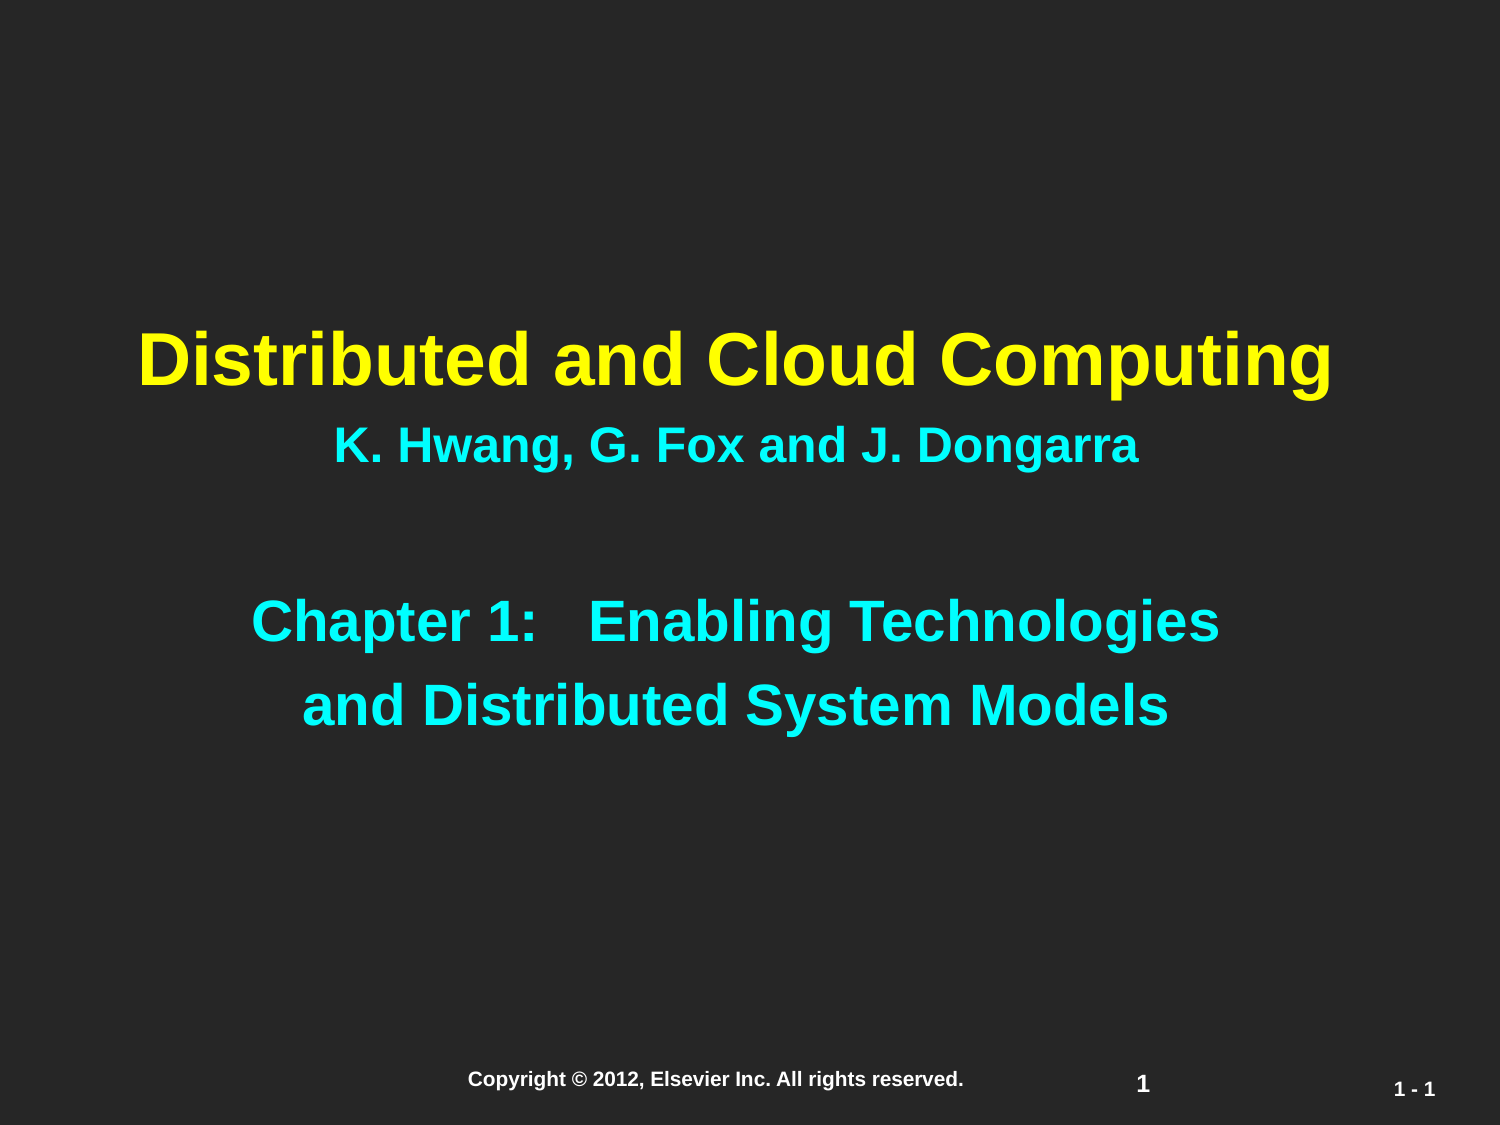

Distributed and Cloud Computing
K. Hwang, G. Fox and J. Dongarra
Chapter 1:   Enabling Technologies
and Distributed System Models